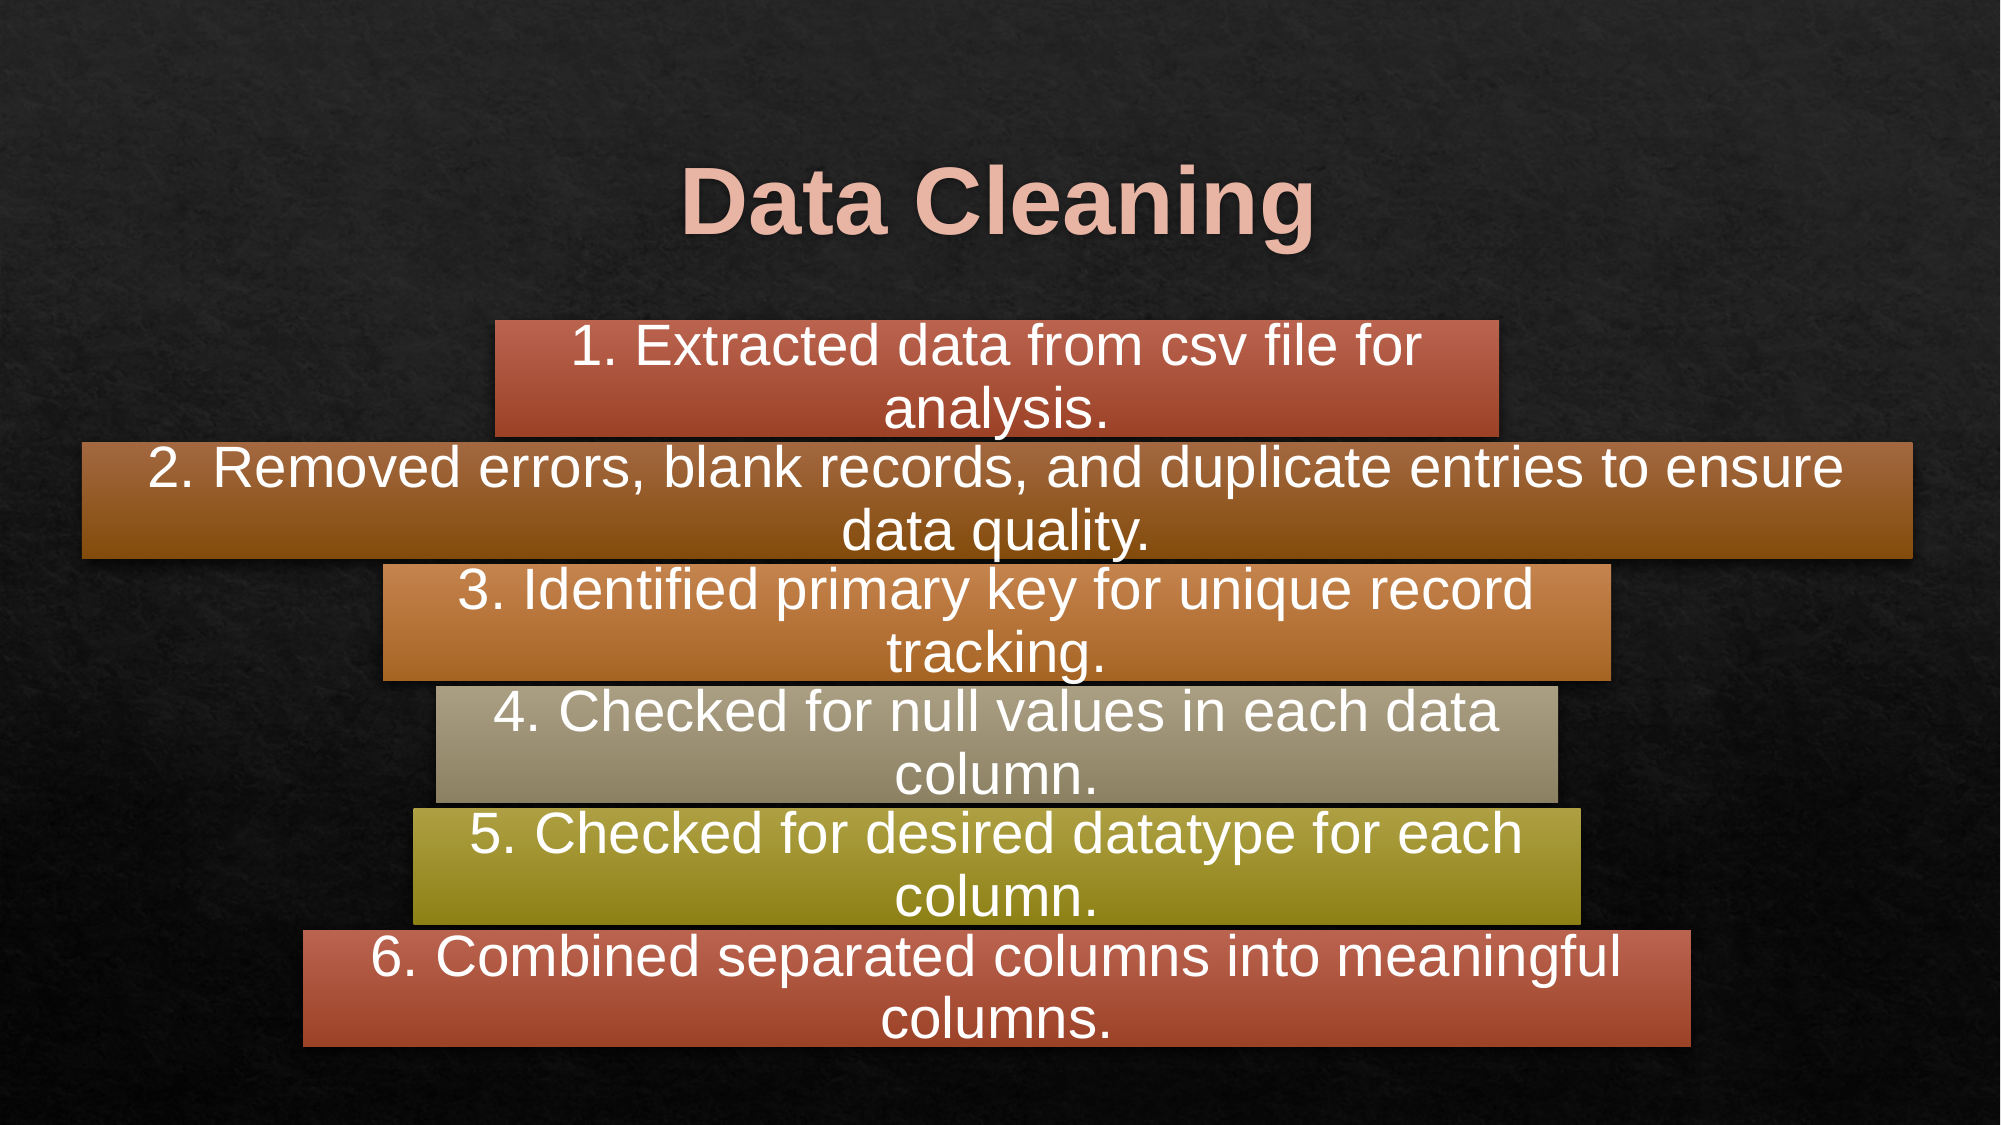

# Data Cleaning
1. Extracted data from csv file for analysis.
2. Removed errors, blank records, and duplicate entries to ensure data quality.​
3. Identified primary key for unique record tracking.
4. Checked for null values in each data column.​
5. Checked for desired datatype for each column.
6. Combined separated columns into meaningful columns.